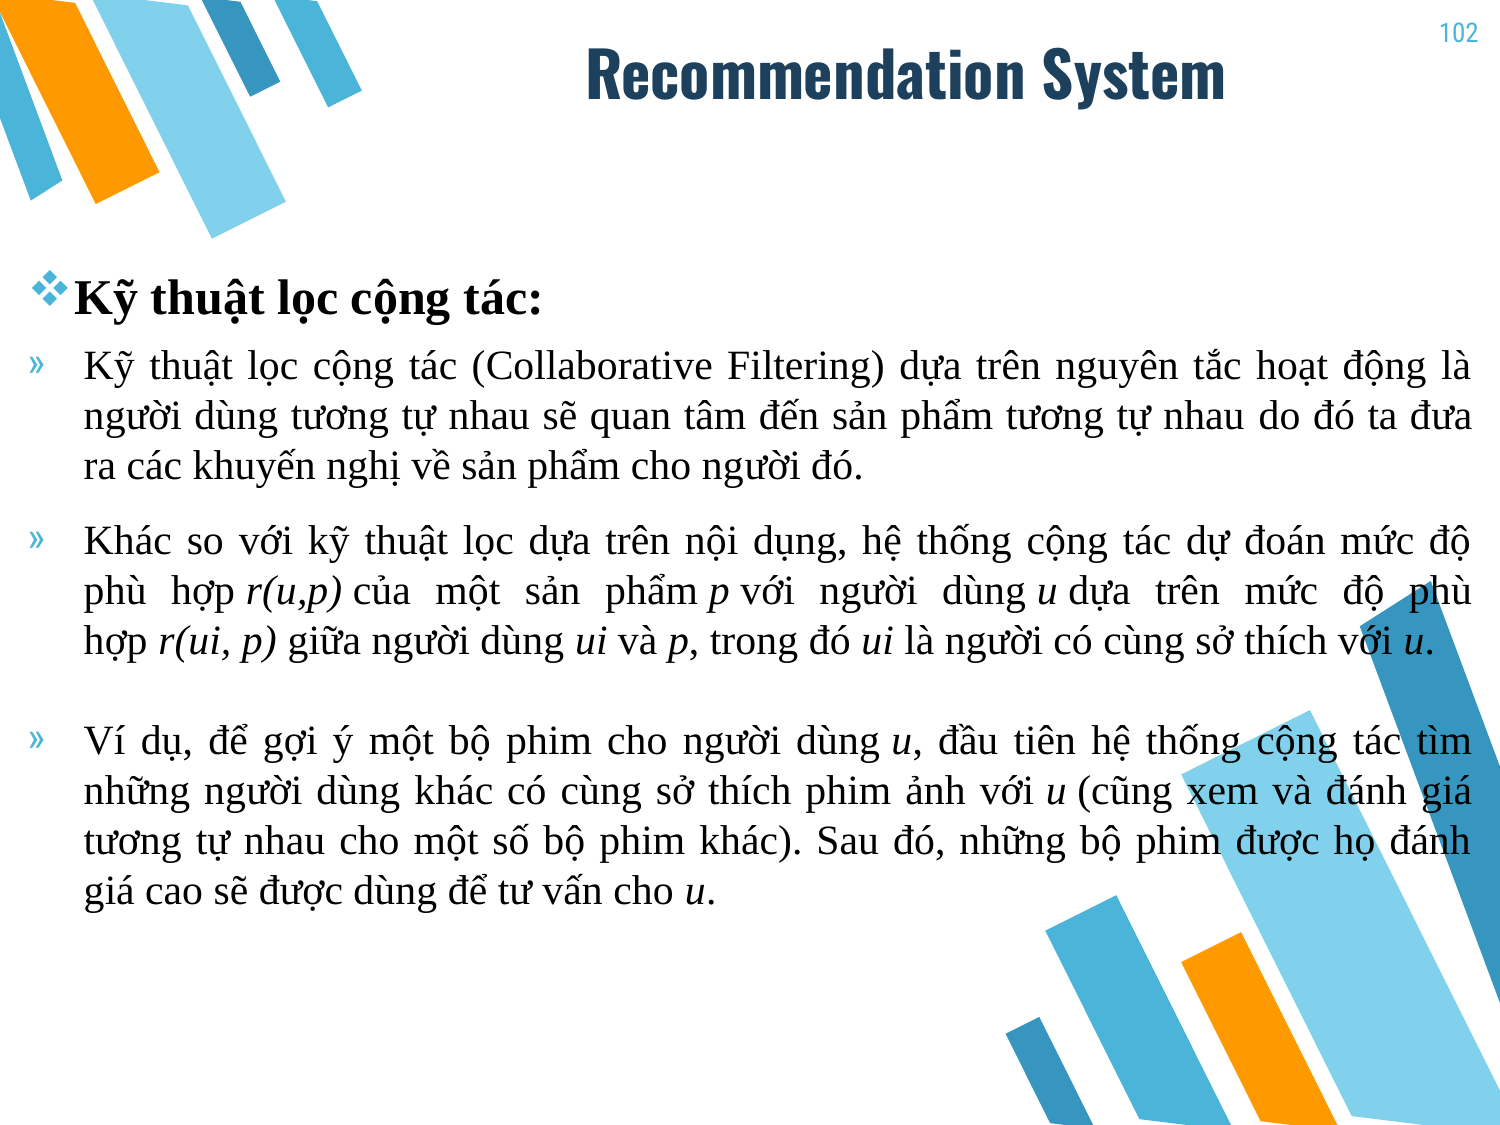

# Recommendation System
102
Kỹ thuật lọc cộng tác:
Kỹ thuật lọc cộng tác (Collaborative Filtering) dựa trên nguyên tắc hoạt động là người dùng tương tự nhau sẽ quan tâm đến sản phẩm tương tự nhau do đó ta đưa ra các khuyến nghị về sản phẩm cho người đó.
Khác so với kỹ thuật lọc dựa trên nội dụng, hệ thống cộng tác dự đoán mức độ phù hợp r(u,p) của một sản phẩm p với người dùng u dựa trên mức độ phù hợp r(ui, p) giữa người dùng ui và p, trong đó ui là người có cùng sở thích với u.
Ví dụ, để gợi ý một bộ phim cho người dùng u, đầu tiên hệ thống cộng tác tìm những người dùng khác có cùng sở thích phim ảnh với u (cũng xem và đánh giá tương tự nhau cho một số bộ phim khác). Sau đó, những bộ phim được họ đánh giá cao sẽ được dùng để tư vấn cho u.